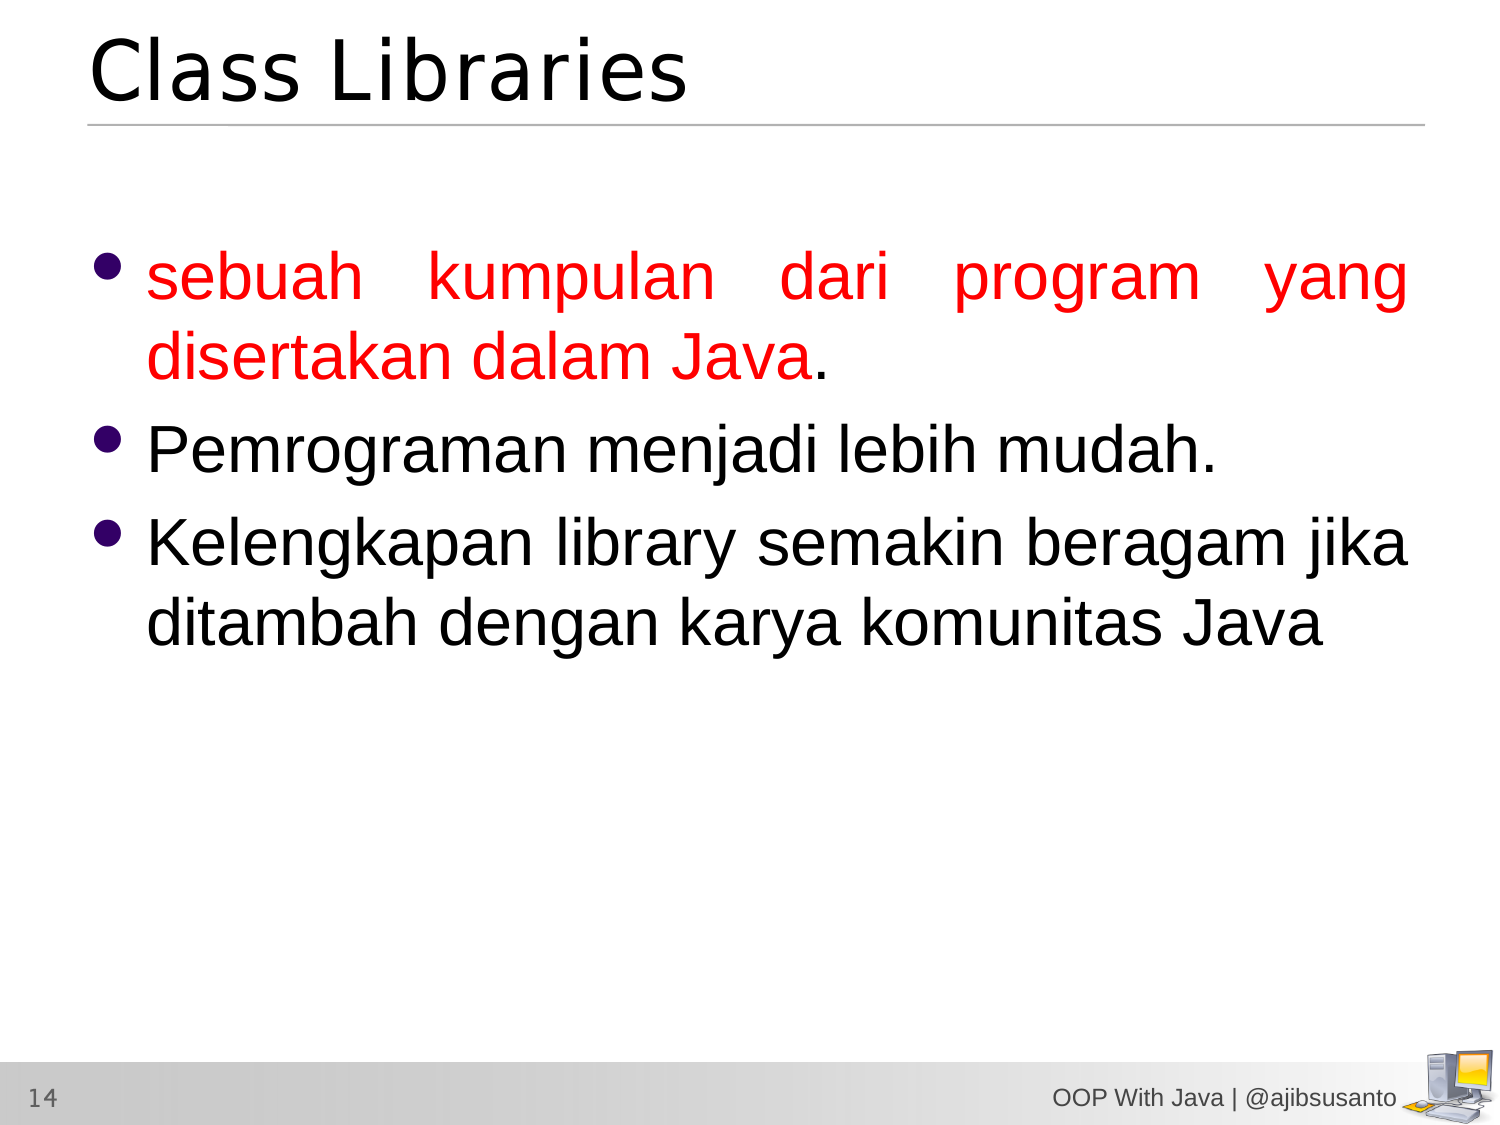

# Class Libraries
sebuah kumpulan dari program yang disertakan dalam Java.
Pemrograman menjadi lebih mudah.
Kelengkapan library semakin beragam jika ditambah dengan karya komunitas Java
OOP With Java | @ajibsusanto
14